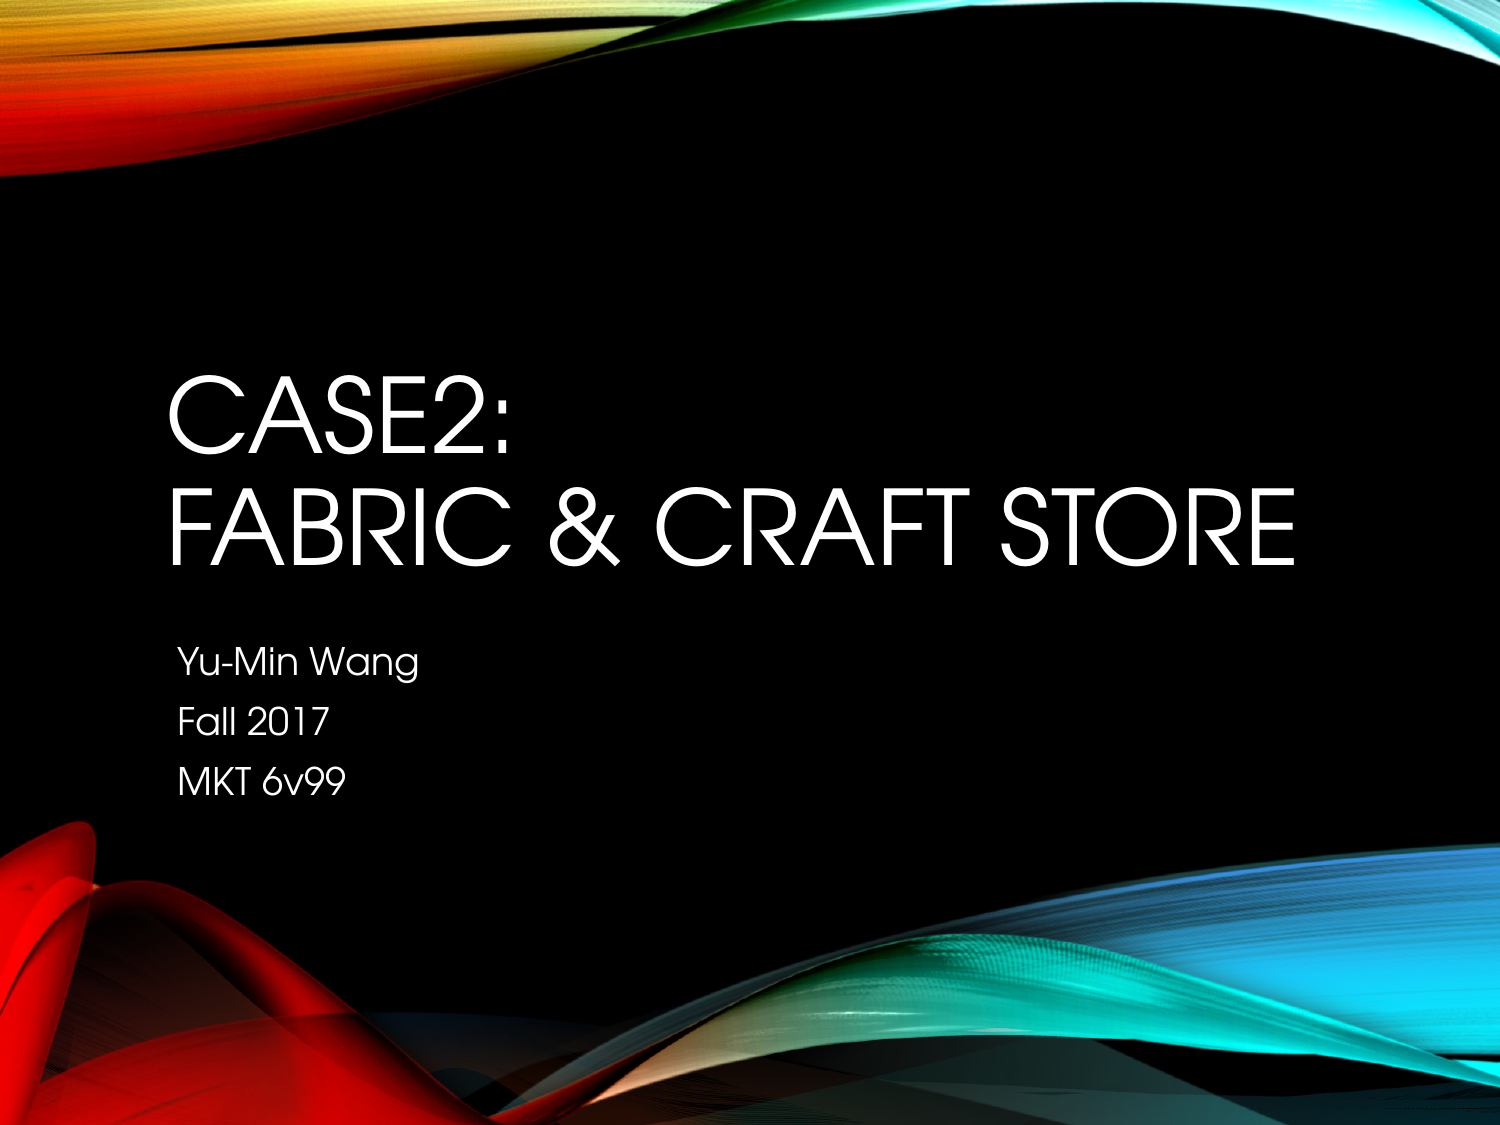

# Case2: Fabric & craft store
Yu-Min Wang
Fall 2017
MKT 6v99